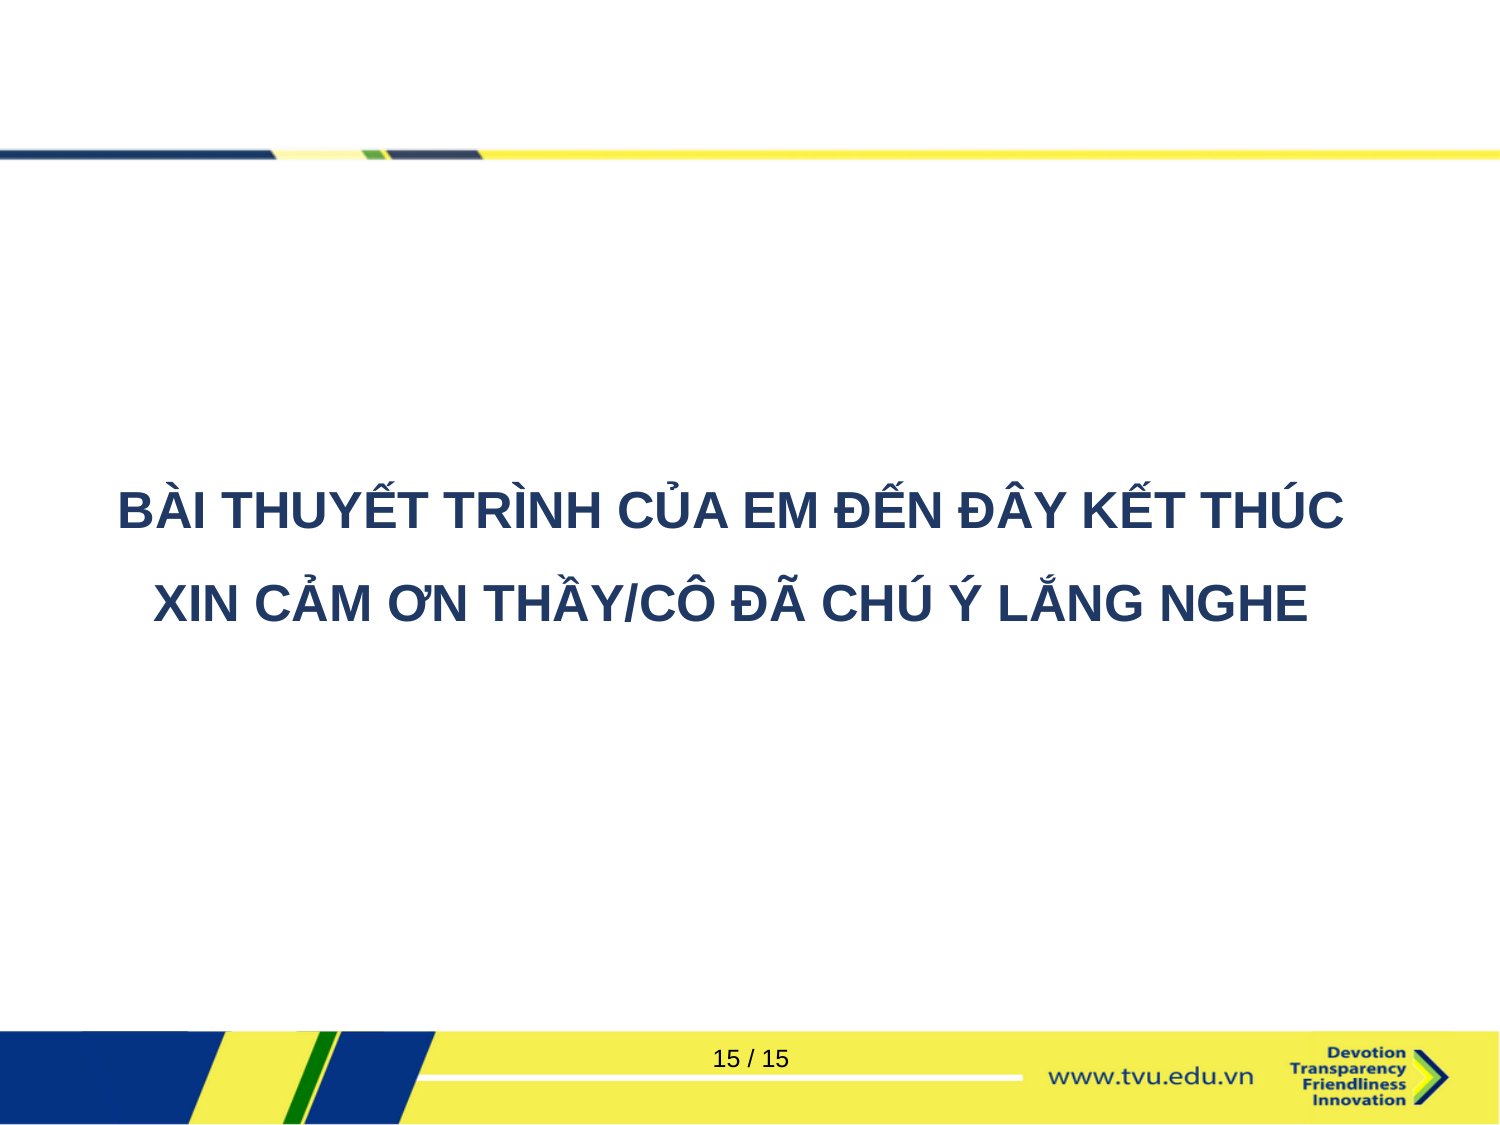

BÀI THUYẾT TRÌNH CỦA EM ĐẾN ĐÂY KẾT THÚC
XIN CẢM ƠN THẦY/CÔ ĐÃ CHÚ Ý LẮNG NGHE
15 / 15